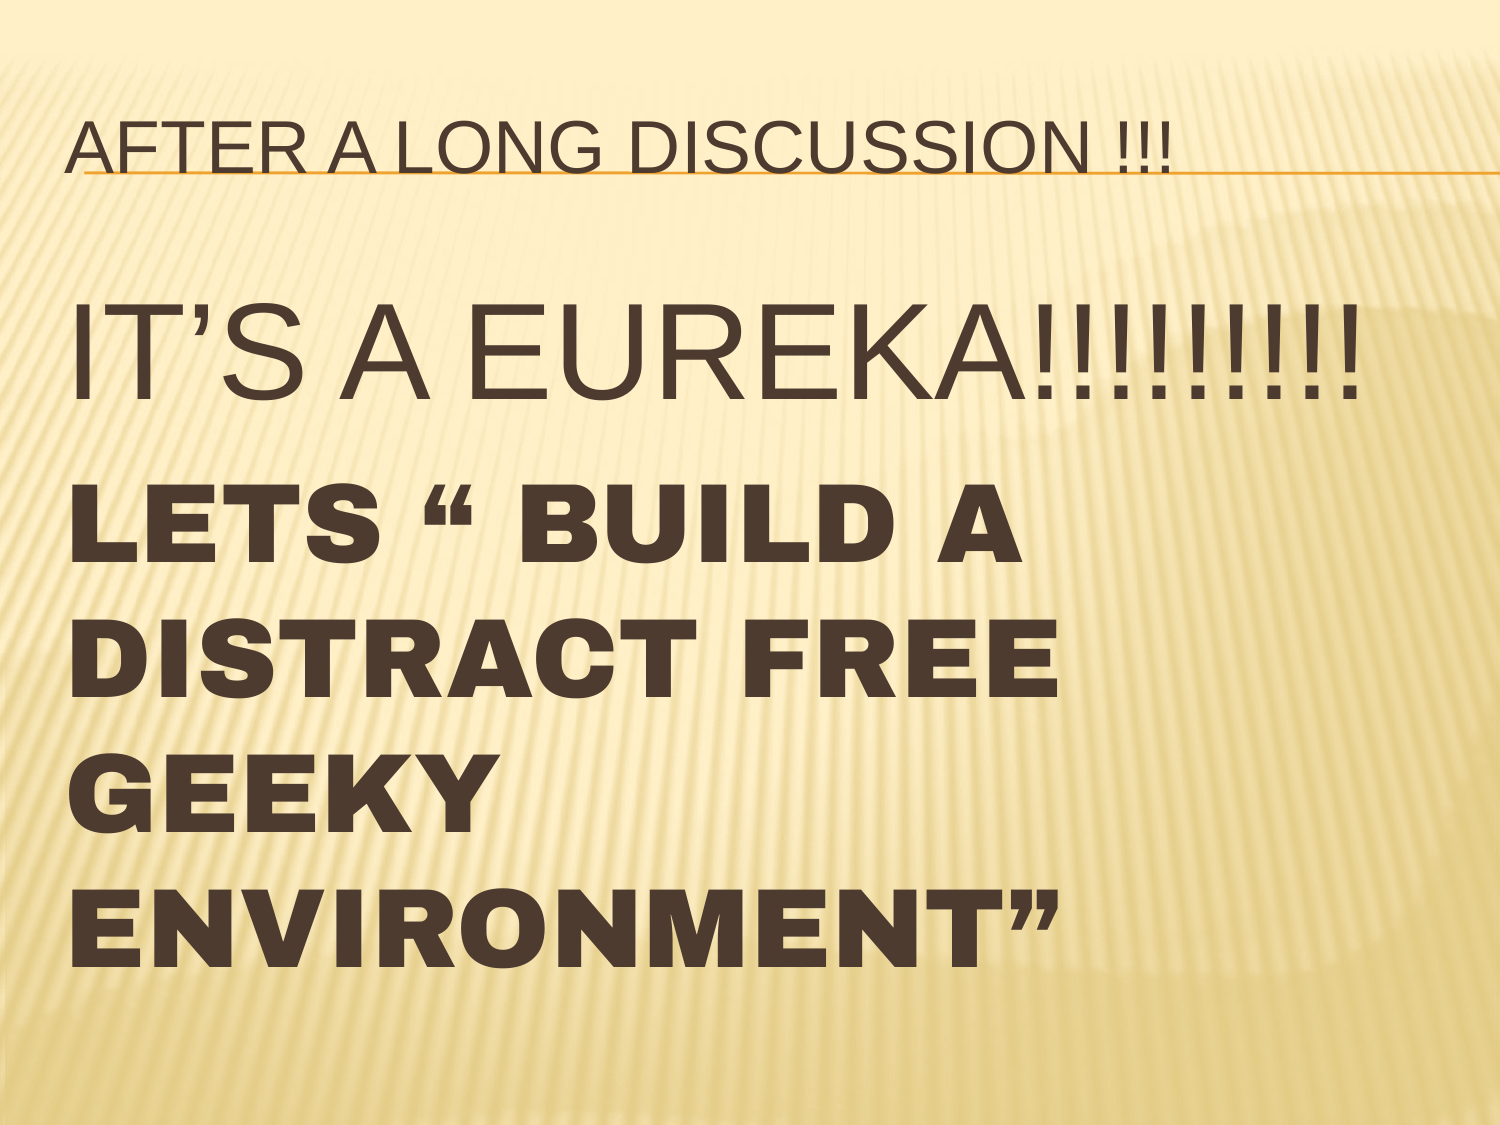

# AFTER A LONG DISCUSSION !!!
IT’S A EUREKA!!!!!!!!!
LETS “ BUILD A DISTRACT FREE GEEKY ENVIRONMENT”